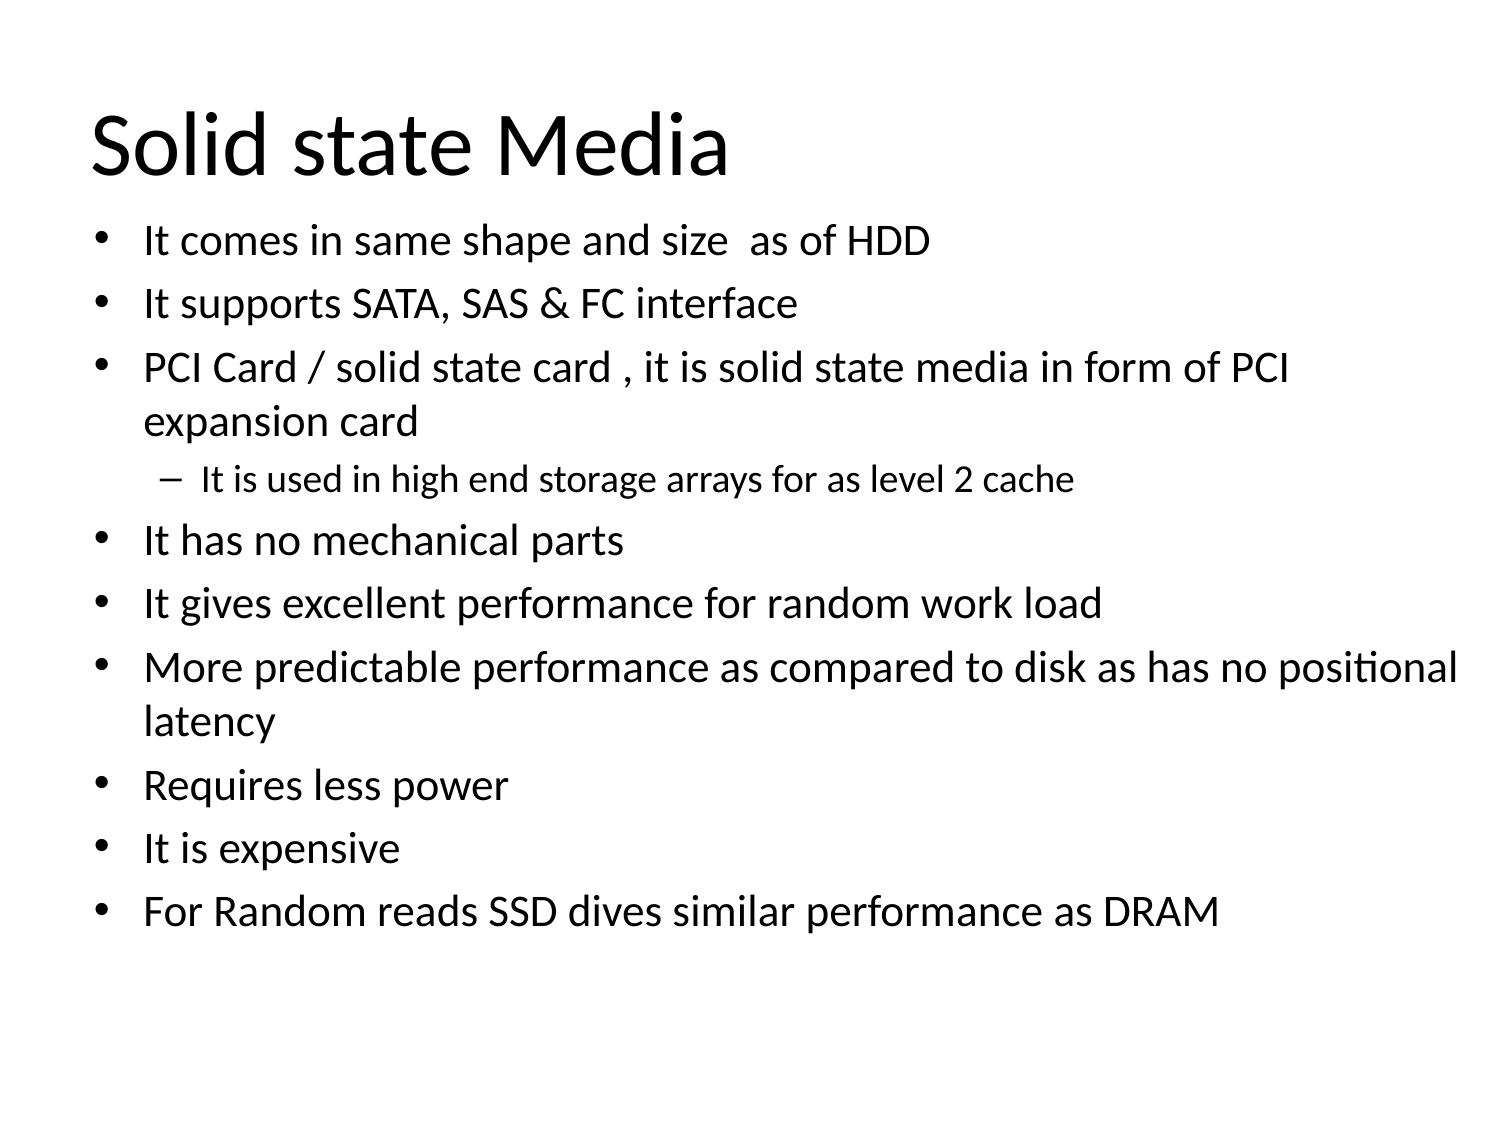

# Solid state Media
It comes in same shape and size  as of HDD
It supports SATA, SAS & FC interface
PCI Card / solid state card , it is solid state media in form of PCI expansion card
It is used in high end storage arrays for as level 2 cache
It has no mechanical parts
It gives excellent performance for random work load
More predictable performance as compared to disk as has no positional latency
Requires less power
It is expensive
For Random reads SSD dives similar performance as DRAM